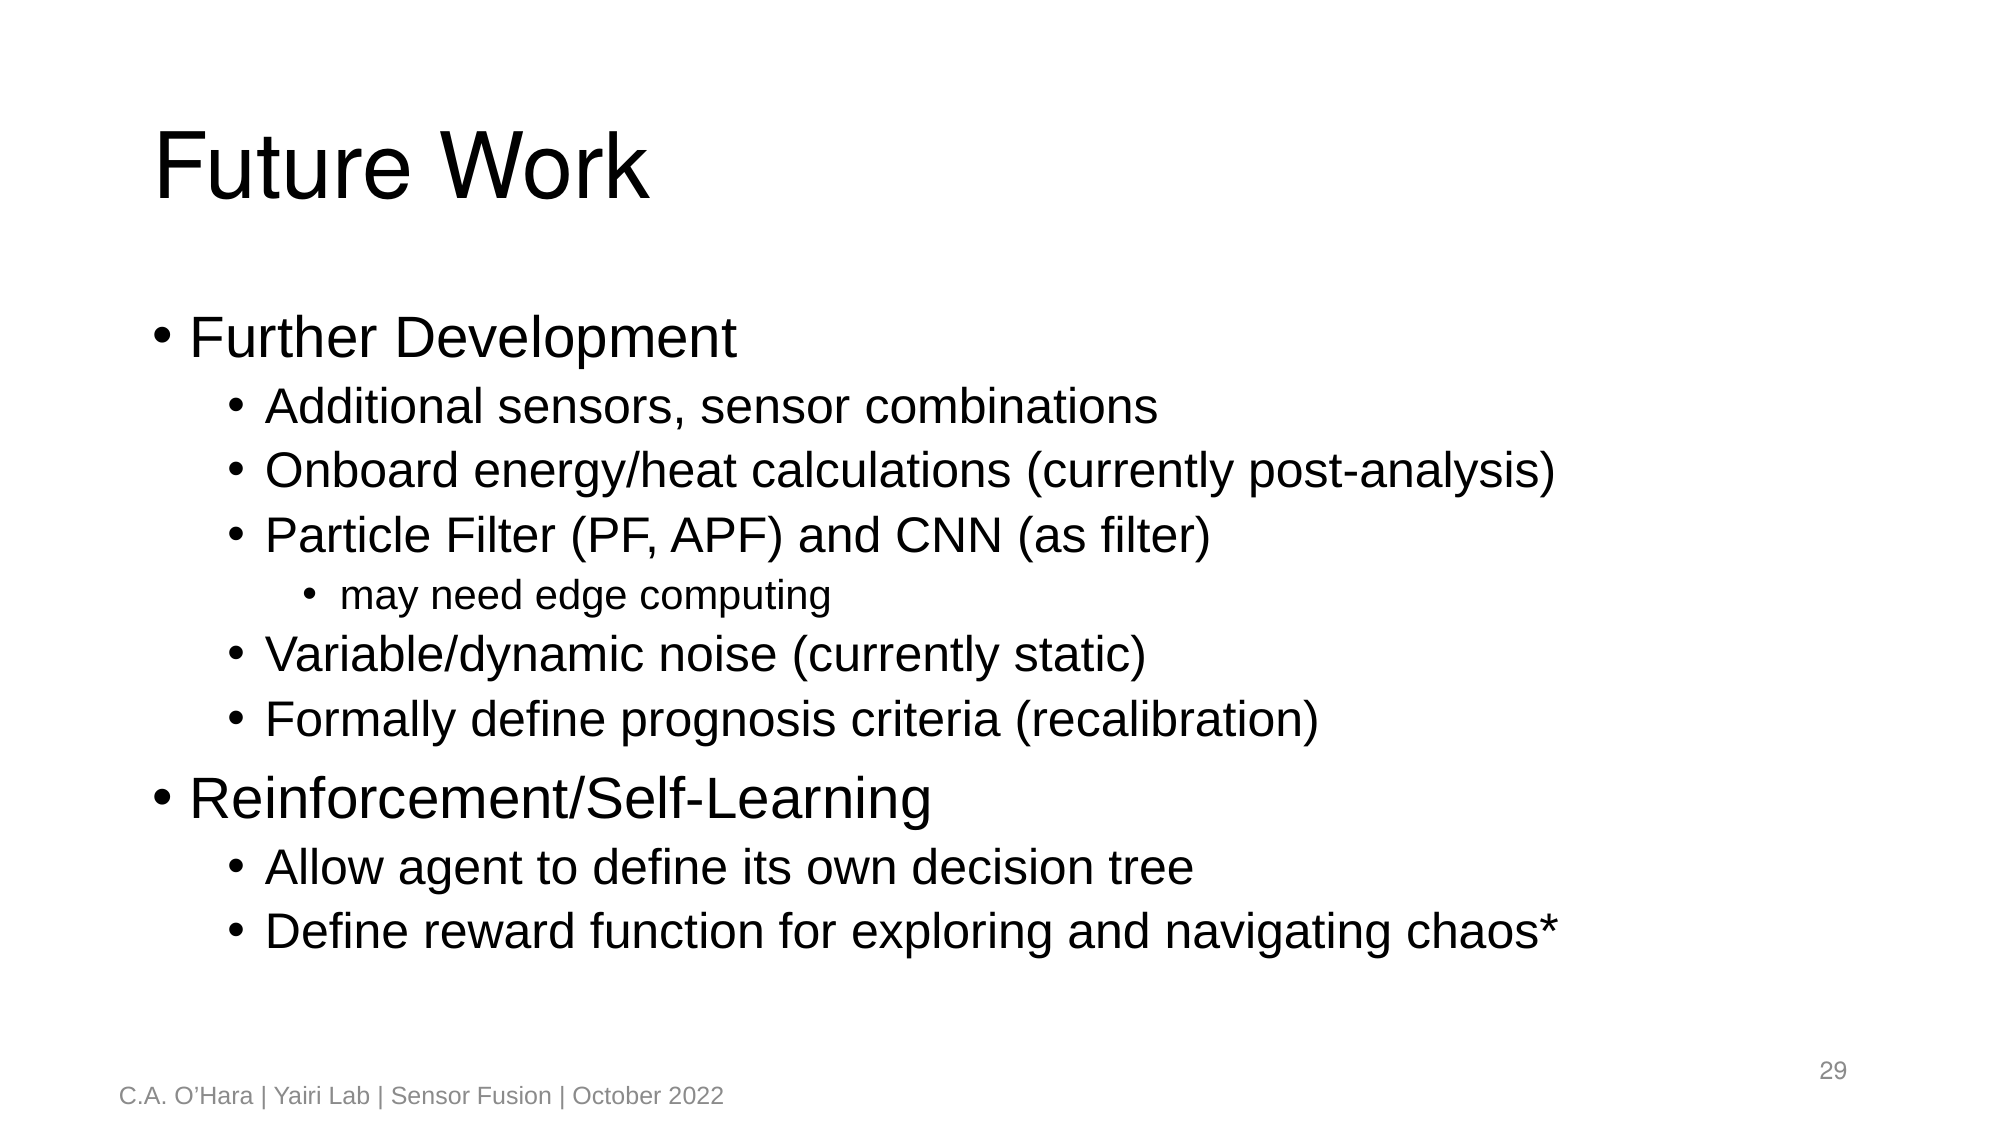

# Future Work
Further Development
Additional sensors, sensor combinations
Onboard energy/heat calculations (currently post-analysis)
Particle Filter (PF, APF) and CNN (as filter)
may need edge computing
Variable/dynamic noise (currently static)
Formally define prognosis criteria (recalibration)
Reinforcement/Self-Learning
Allow agent to define its own decision tree
Define reward function for exploring and navigating chaos*

29
C.A. O’Hara | Yairi Lab | Sensor Fusion | October 2022